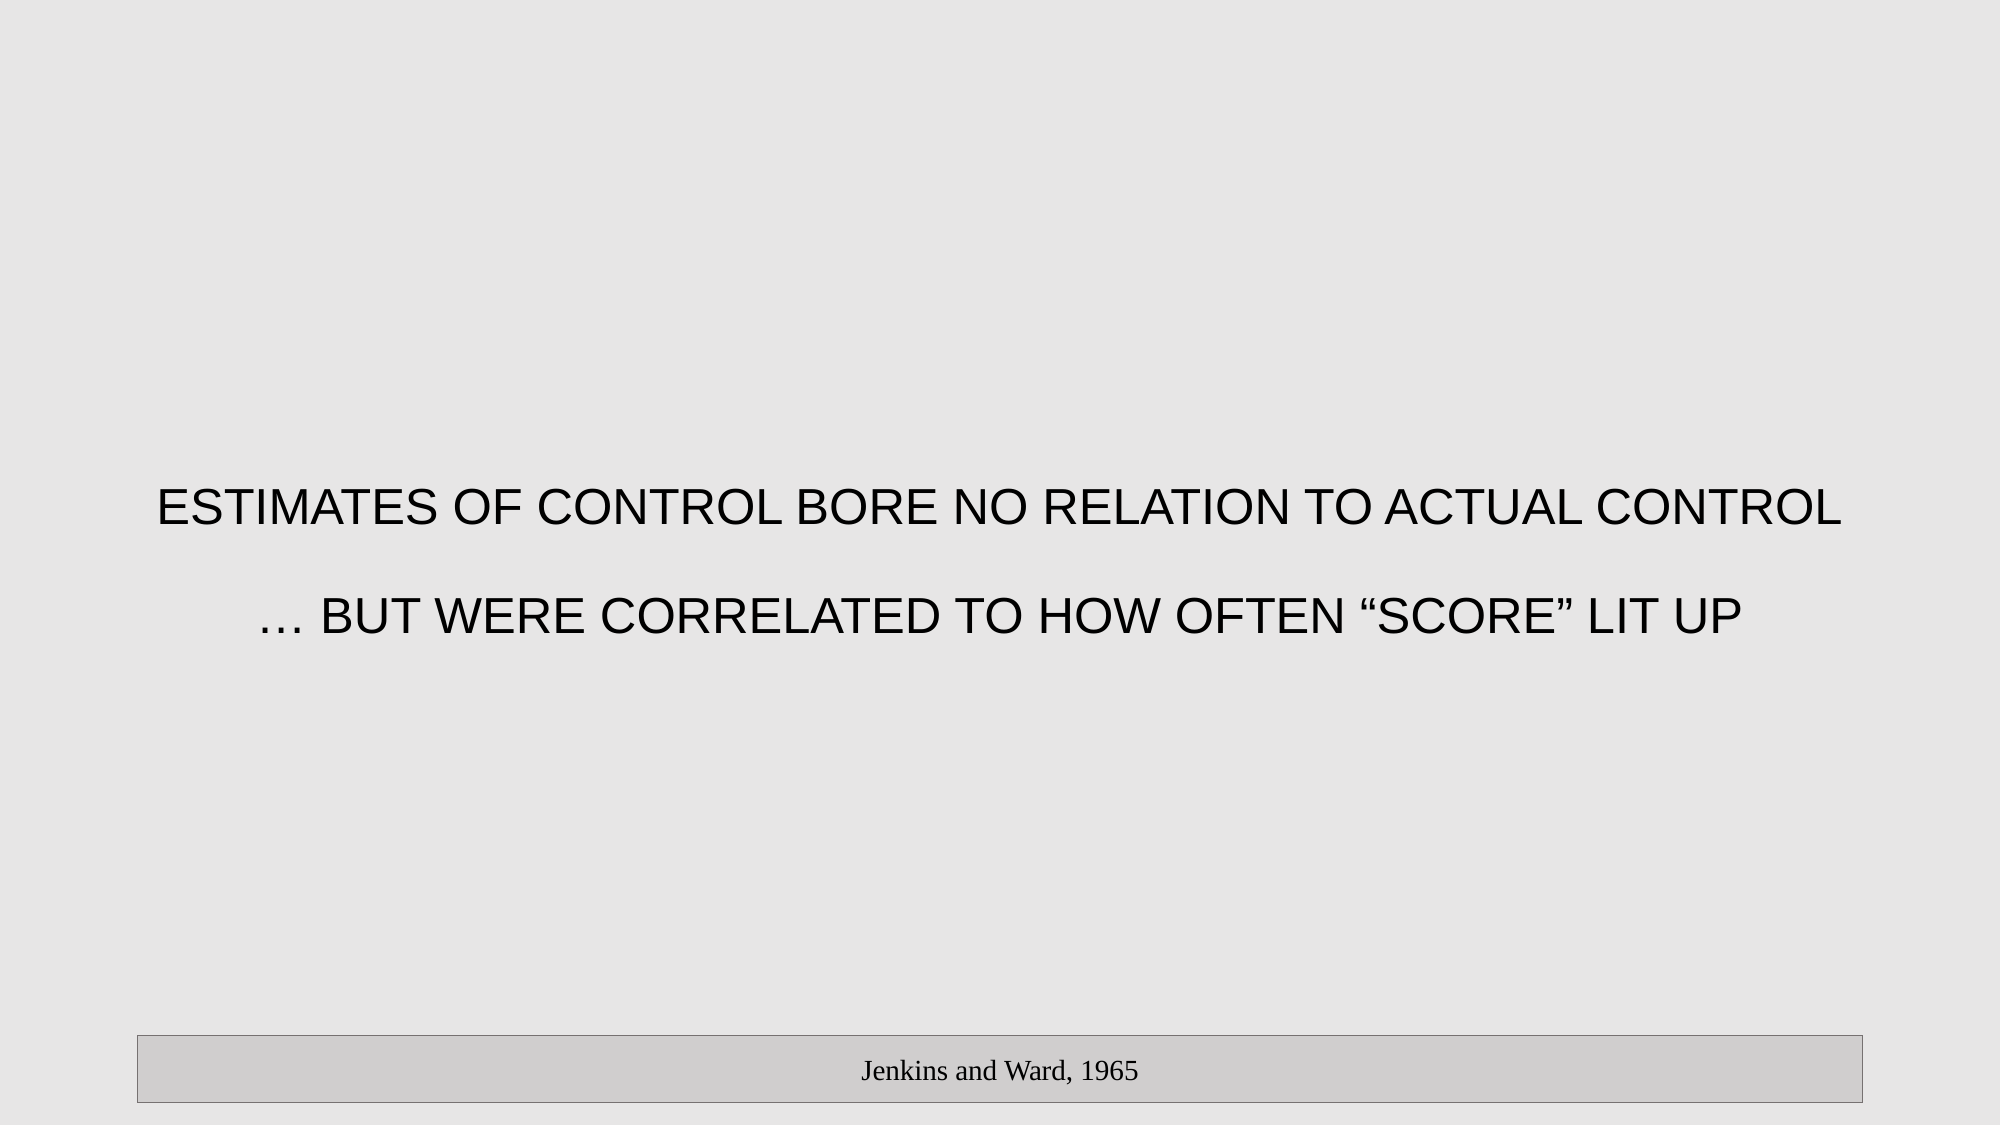

# Estimates of control bore no relation to actual control … but were correlated to how often “Score” lit up
Jenkins and Ward, 1965